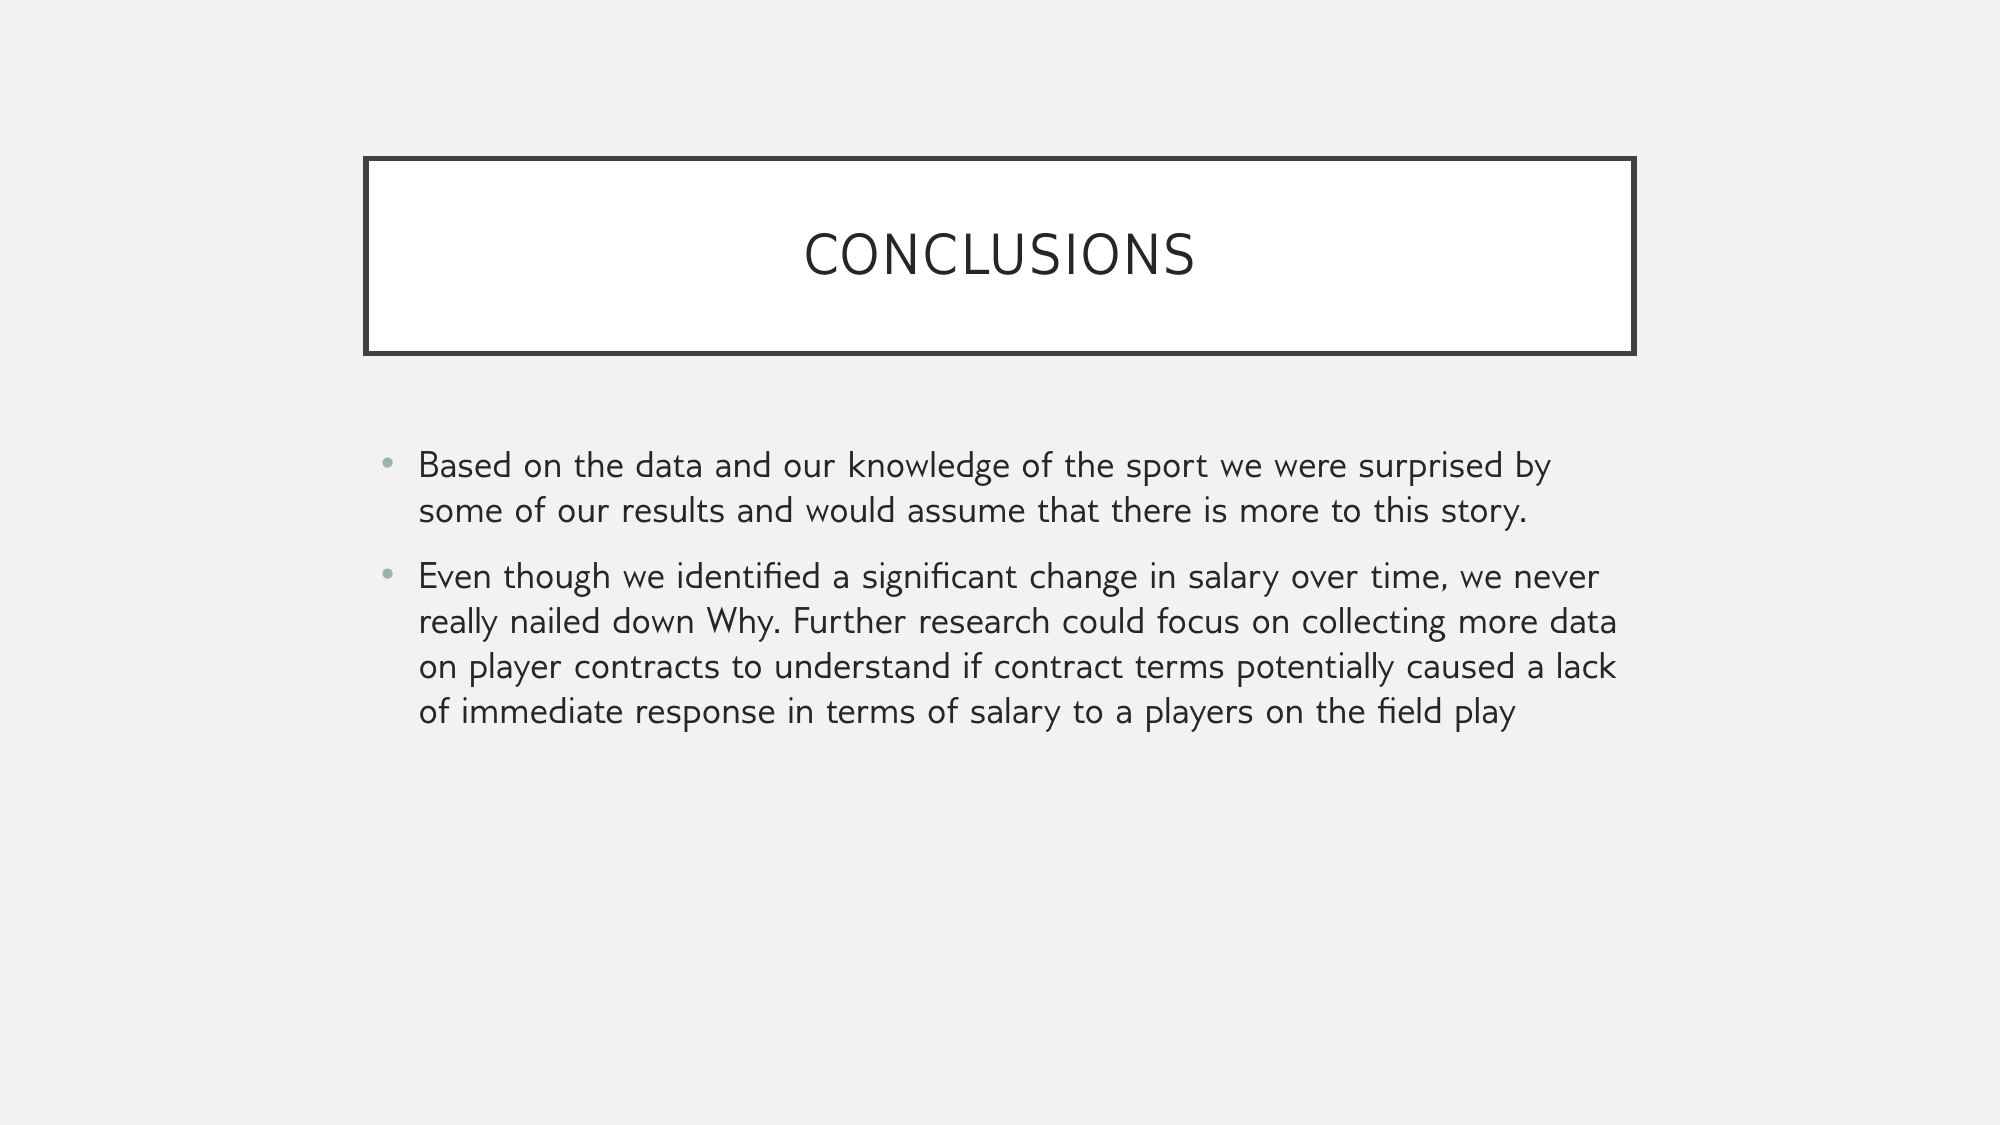

# Conclusions
Based on the data and our knowledge of the sport we were surprised by some of our results and would assume that there is more to this story.
Even though we identified a significant change in salary over time, we never really nailed down Why. Further research could focus on collecting more data on player contracts to understand if contract terms potentially caused a lack of immediate response in terms of salary to a players on the field play